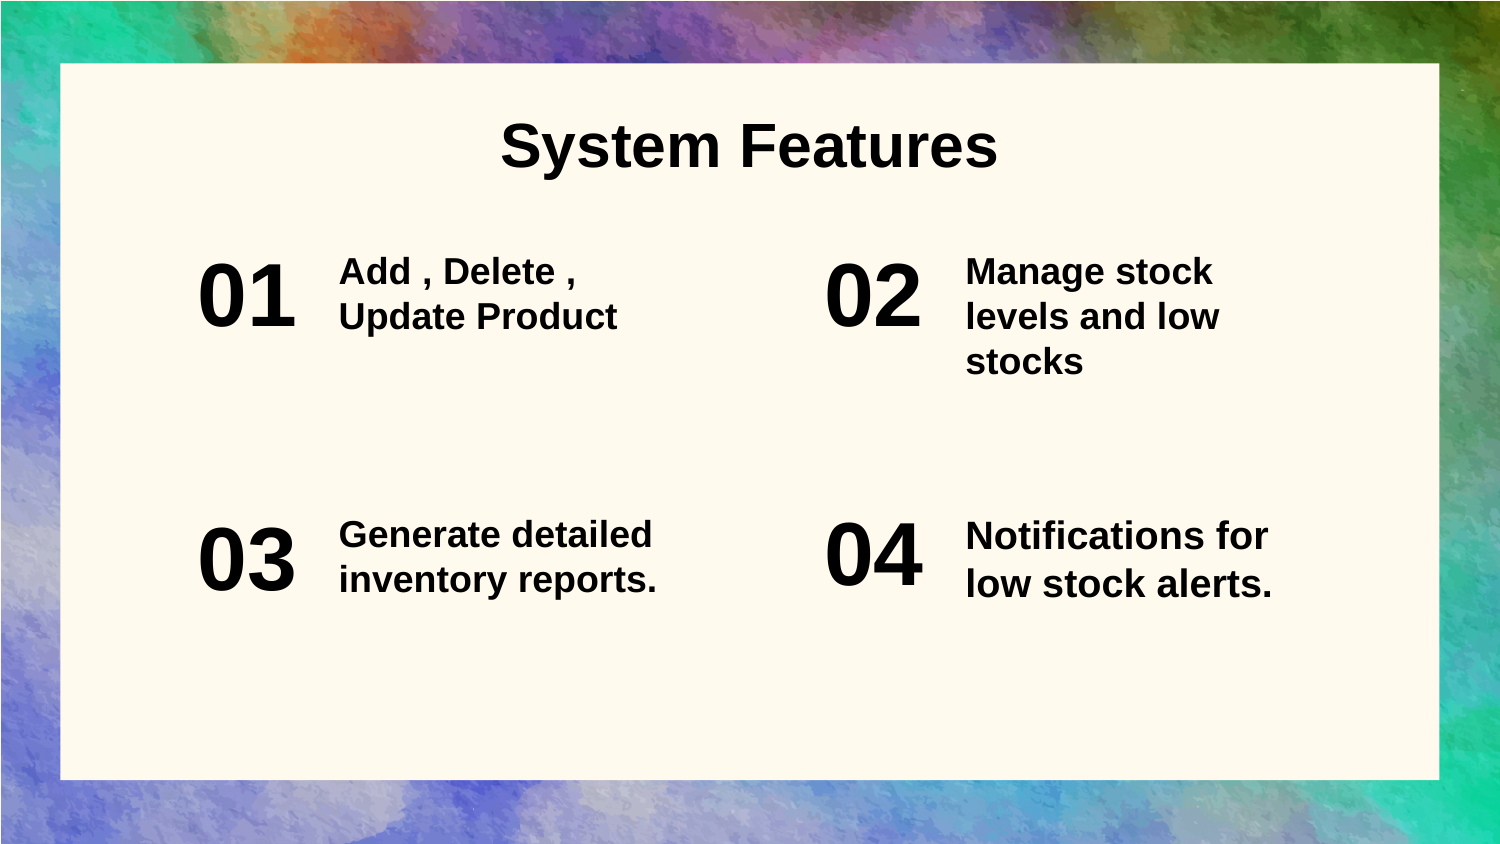

# System Features
Add , Delete , Update Product
Manage stock levels and low stocks
01
02
Generate detailed inventory reports.
Notifications for low stock alerts.
03
04